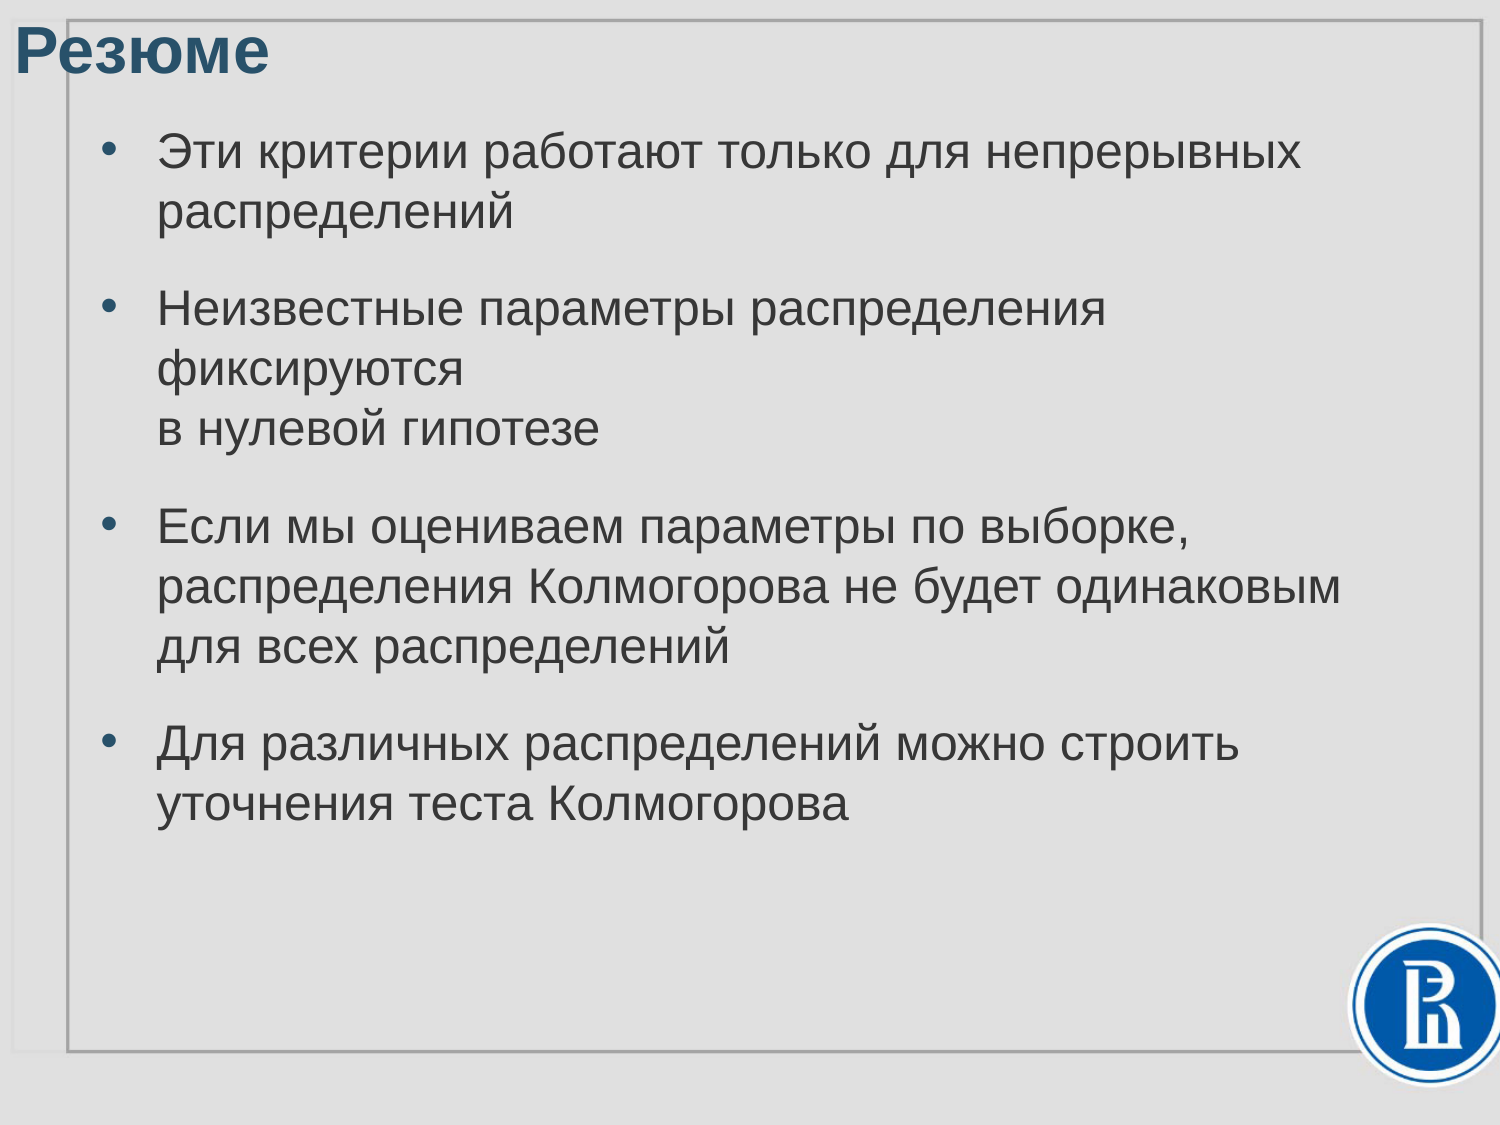

Резюме
Эти критерии работают только для непрерывных распределений
Неизвестные параметры распределения фиксируются
в нулевой гипотезе
Если мы оцениваем параметры по выборке, распределения Колмогорова не будет одинаковым
для всех распределений
Для различных распределений можно строить уточнения теста Колмогорова